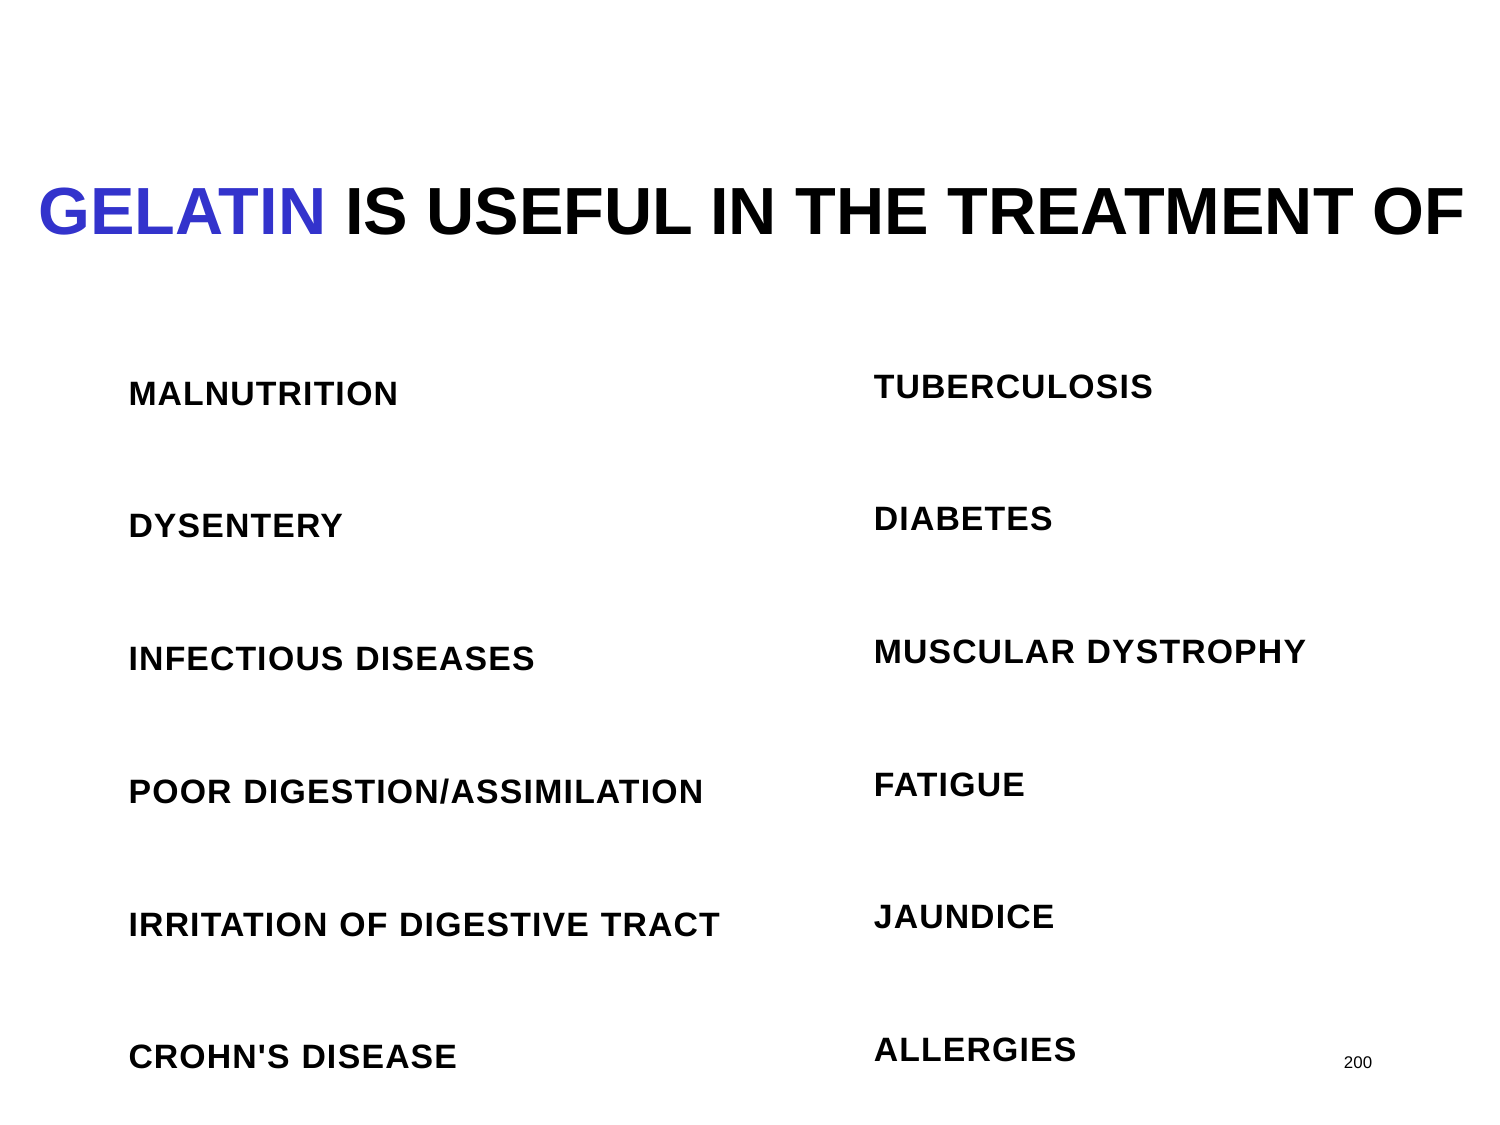

# GELATIN IS USEFUL IN THE TREATMENT OF
TUBERCULOSIS
DIABETES
MUSCULAR DYSTROPHY
FATIGUE
JAUNDICE
ALLERGIES
INFANT FEEDING
MALNUTRITION
DYSENTERY
INFECTIOUS DISEASES
POOR DIGESTION/ASSIMILATION
IRRITATION OF DIGESTIVE TRACT
CROHN'S DISEASE
COLITIS
ULCERS
200